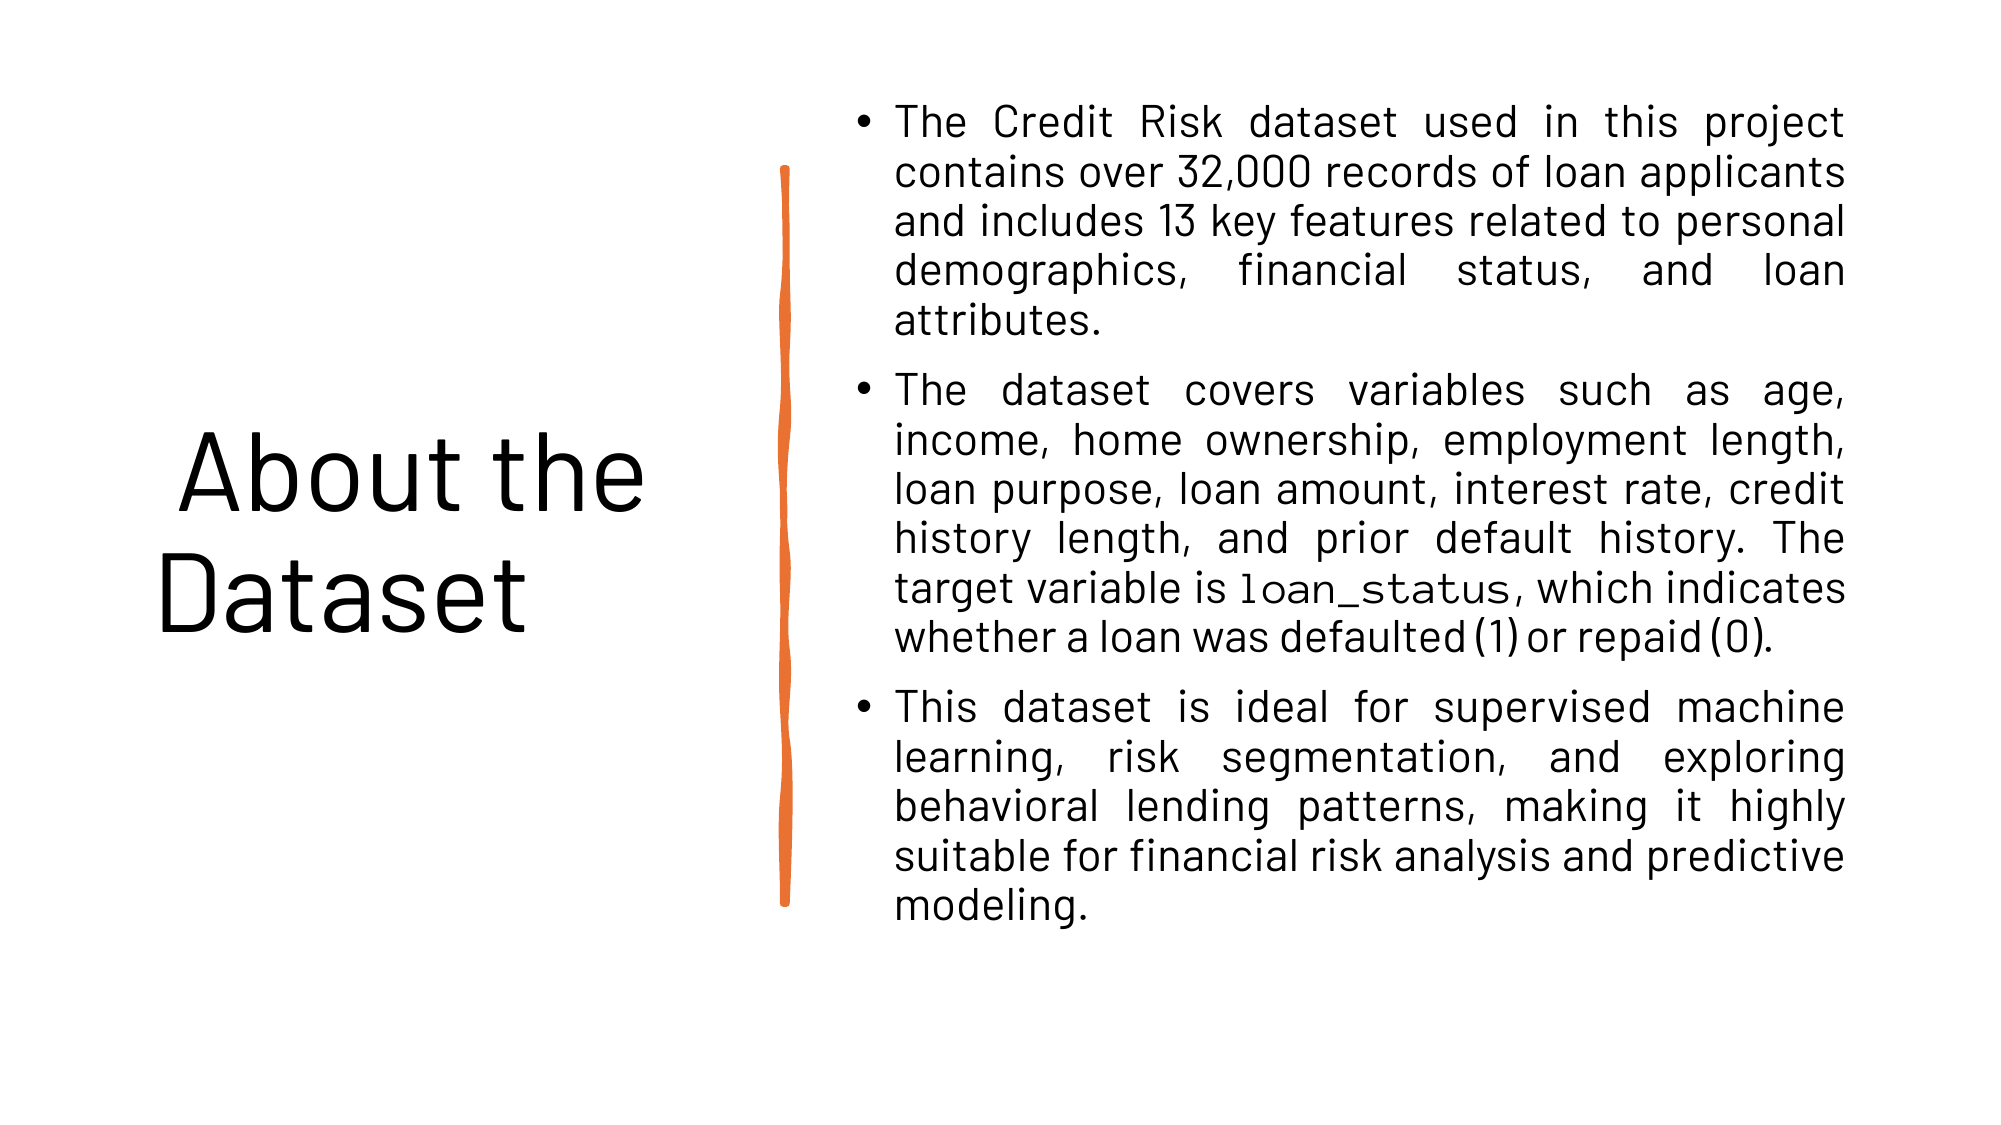

# About the Dataset
The Credit Risk dataset used in this project contains over 32,000 records of loan applicants and includes 13 key features related to personal demographics, financial status, and loan attributes.
The dataset covers variables such as age, income, home ownership, employment length, loan purpose, loan amount, interest rate, credit history length, and prior default history. The target variable is loan_status, which indicates whether a loan was defaulted (1) or repaid (0).
This dataset is ideal for supervised machine learning, risk segmentation, and exploring behavioral lending patterns, making it highly suitable for financial risk analysis and predictive modeling.